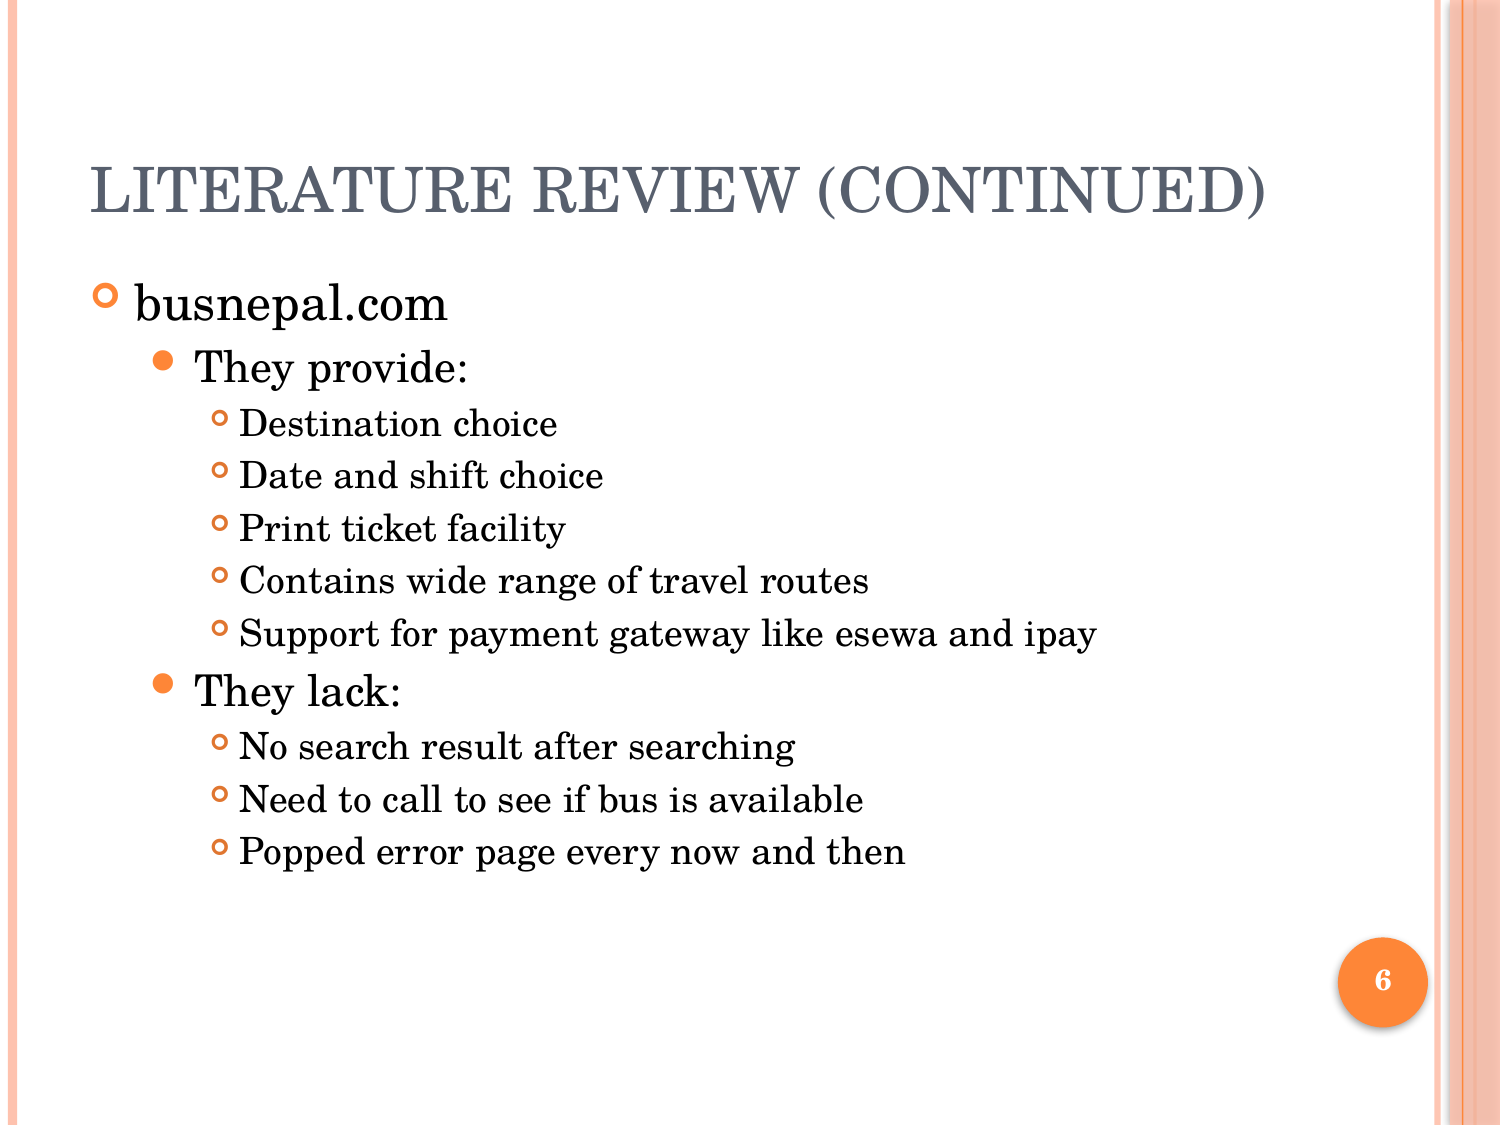

# Literature Review (Continued)
busnepal.com
They provide:
Destination choice
Date and shift choice
Print ticket facility
Contains wide range of travel routes
Support for payment gateway like esewa and ipay
They lack:
No search result after searching
Need to call to see if bus is available
Popped error page every now and then

6